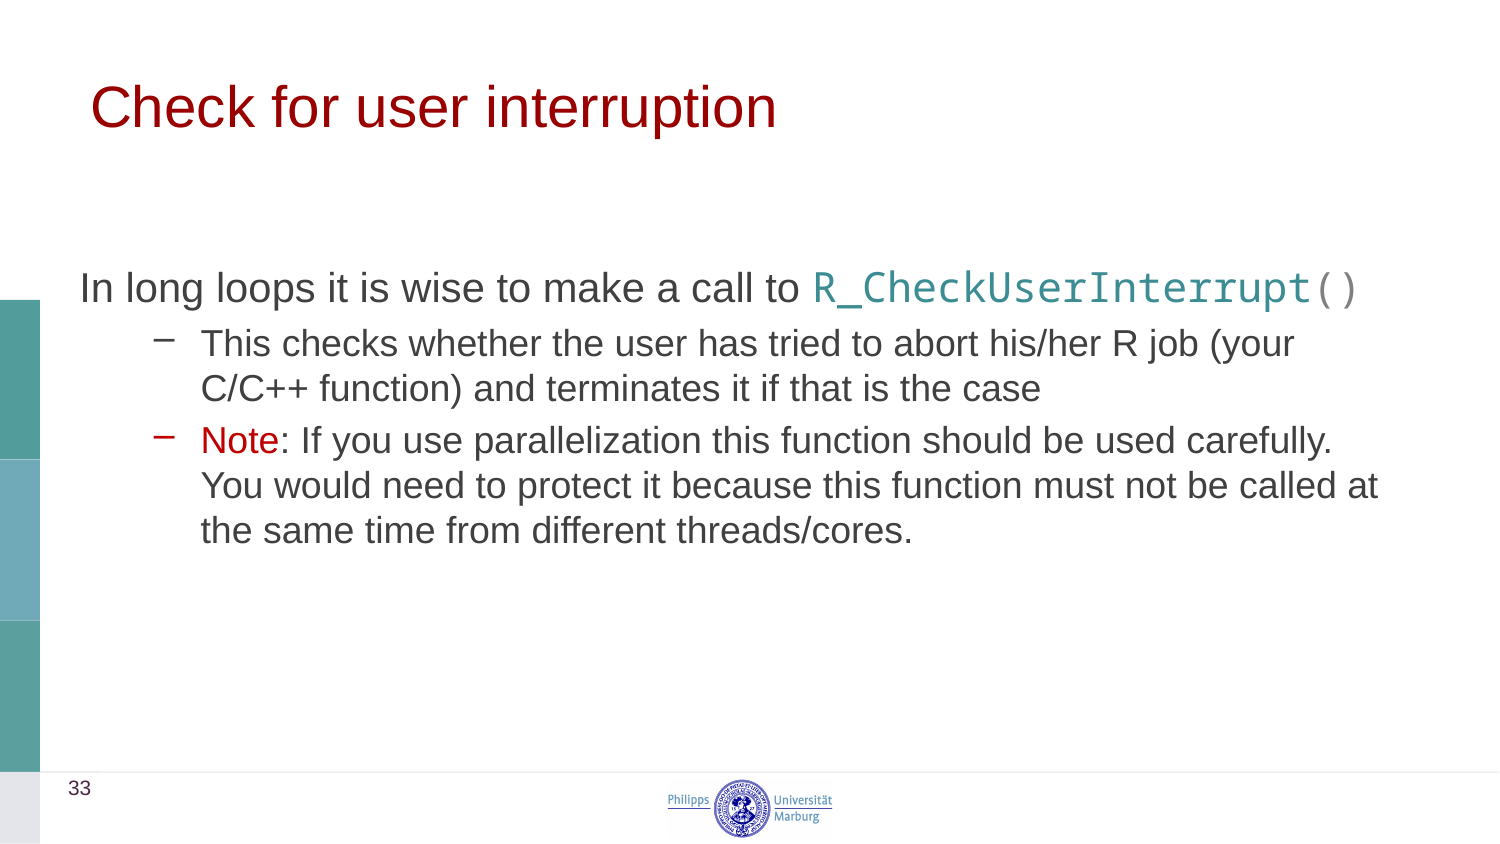

# Check for user interruption
In long loops it is wise to make a call to R_CheckUserInterrupt()
This checks whether the user has tried to abort his/her R job (your C/C++ function) and terminates it if that is the case
Note: If you use parallelization this function should be used carefully. You would need to protect it because this function must not be called at the same time from different threads/cores.
33